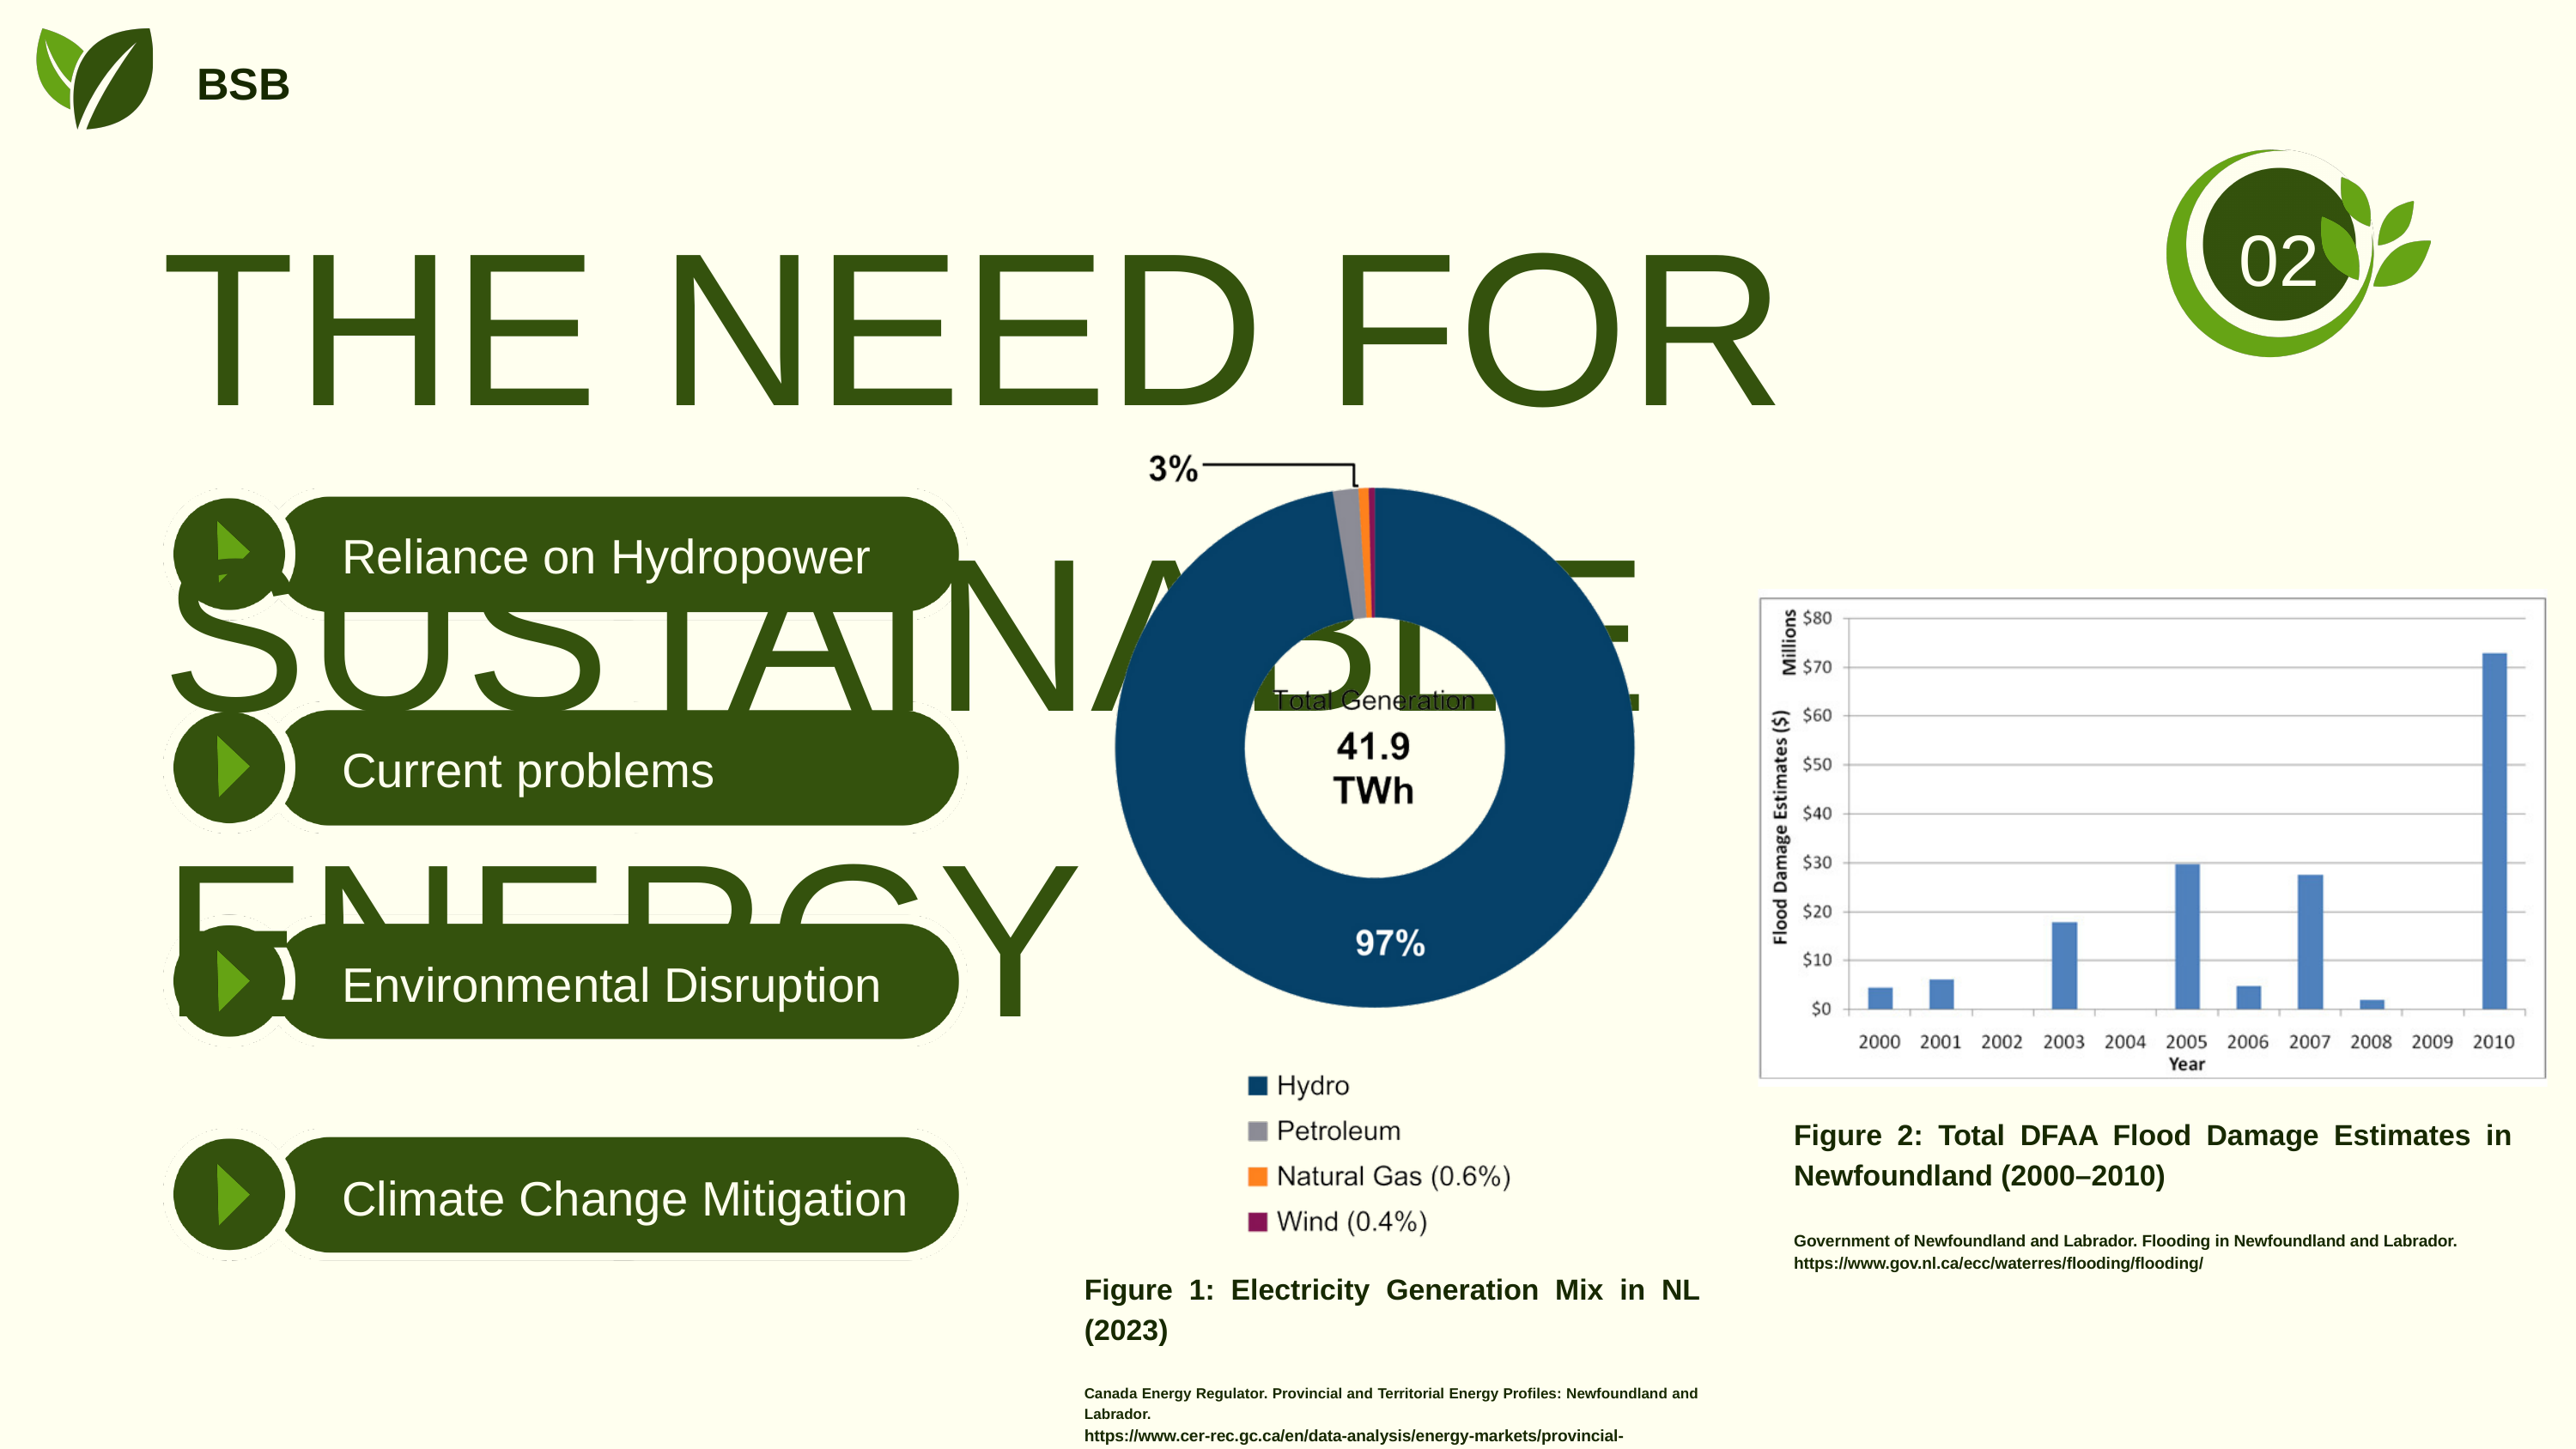

BSB
THE NEED FOR SUSTAINABLE ENERGY

02

Reliance on Hydropower

Current problems

Environmental Disruption

Figure 2: Total DFAA Flood Damage Estimates in Newfoundland (2000–2010)

Government of Newfoundland and Labrador. Flooding in Newfoundland and Labrador.
https://www.gov.nl.ca/ecc/waterres/flooding/flooding/
Climate Change Mitigation

Figure 1: Electricity Generation Mix in NL (2023)

Canada Energy Regulator. Provincial and Territorial Energy Profiles: Newfoundland and Labrador.
https://www.cer-rec.gc.ca/en/data-analysis/energy-markets/provincial-territorial-energy-profiles/provincial-territorial-energy-profiles-newfoundland-labrador.html